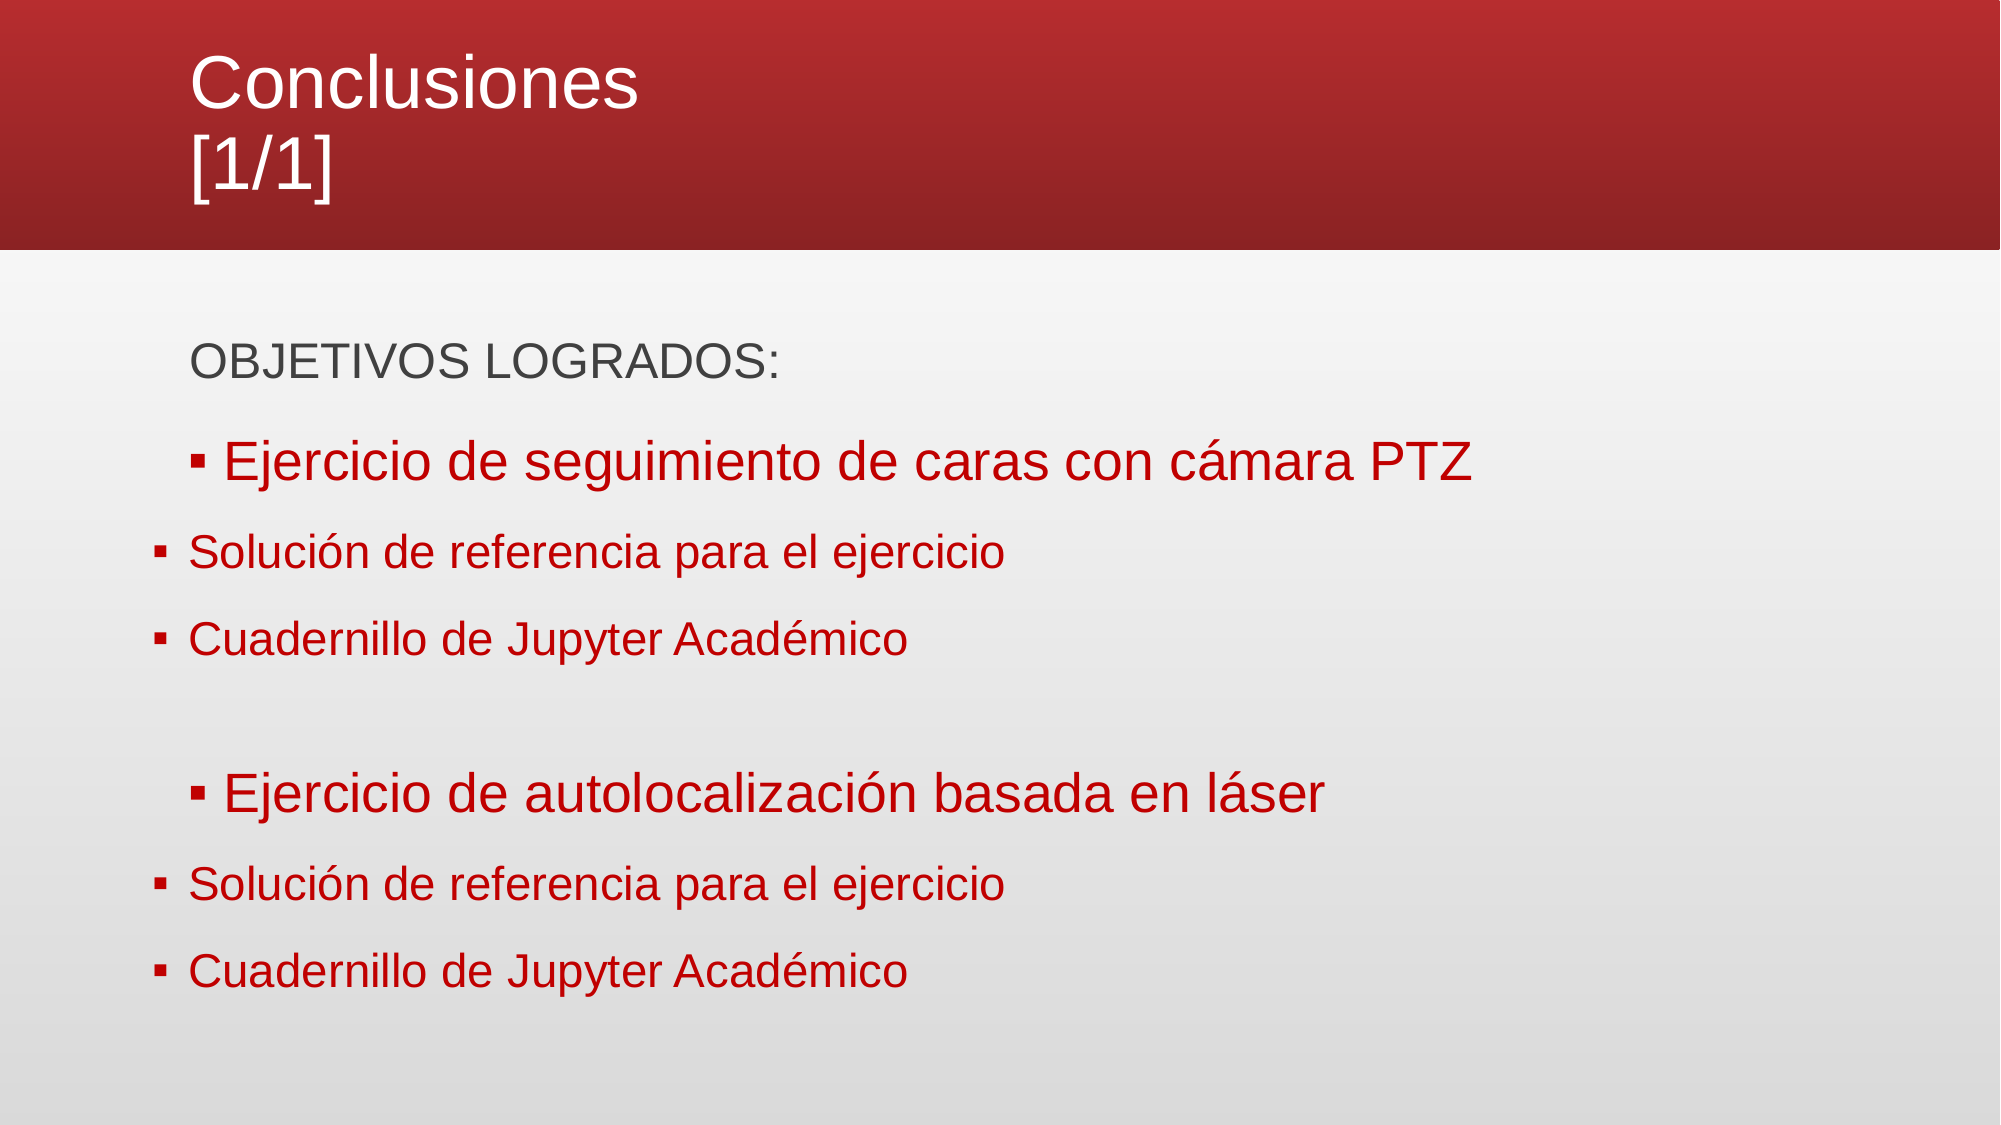

# Conclusiones 								[1/1]
OBJETIVOS LOGRADOS:
Ejercicio de seguimiento de caras con cámara PTZ
Solución de referencia para el ejercicio
Cuadernillo de Jupyter Académico

Ejercicio de autolocalización basada en láser
Solución de referencia para el ejercicio
Cuadernillo de Jupyter Académico